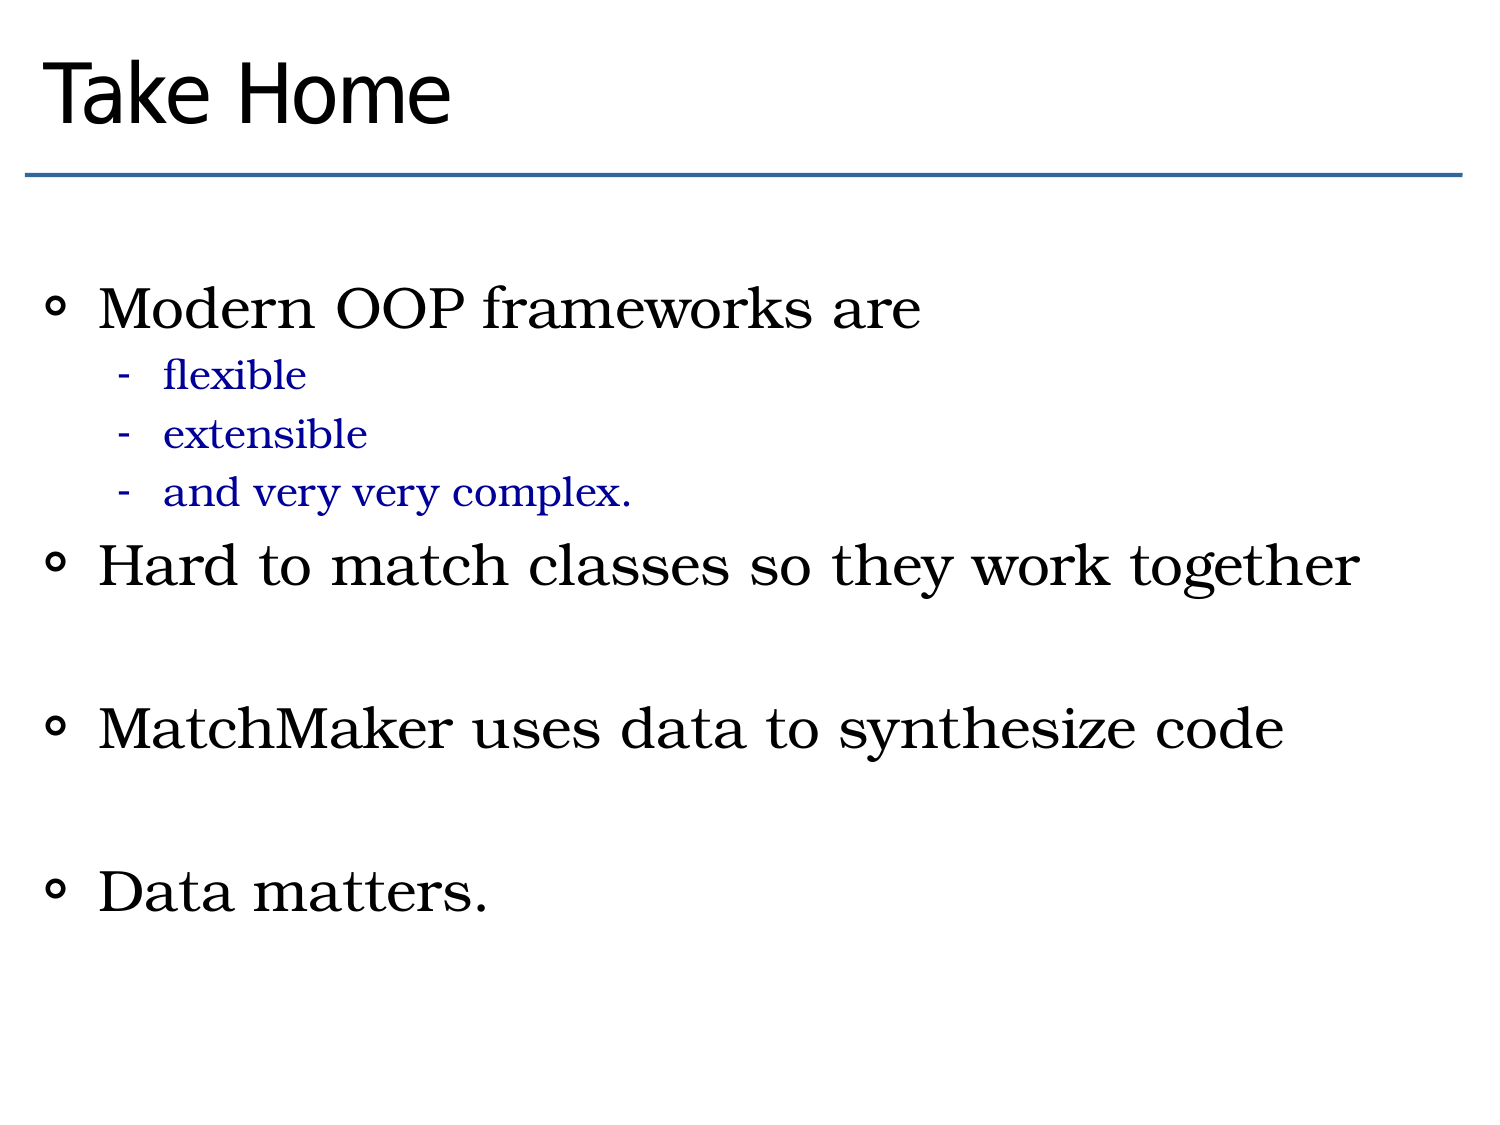

# Take Home
Modern OOP frameworks are
flexible
extensible
and very very complex.
Hard to match classes so they work together

MatchMaker uses data to synthesize code

Data matters.